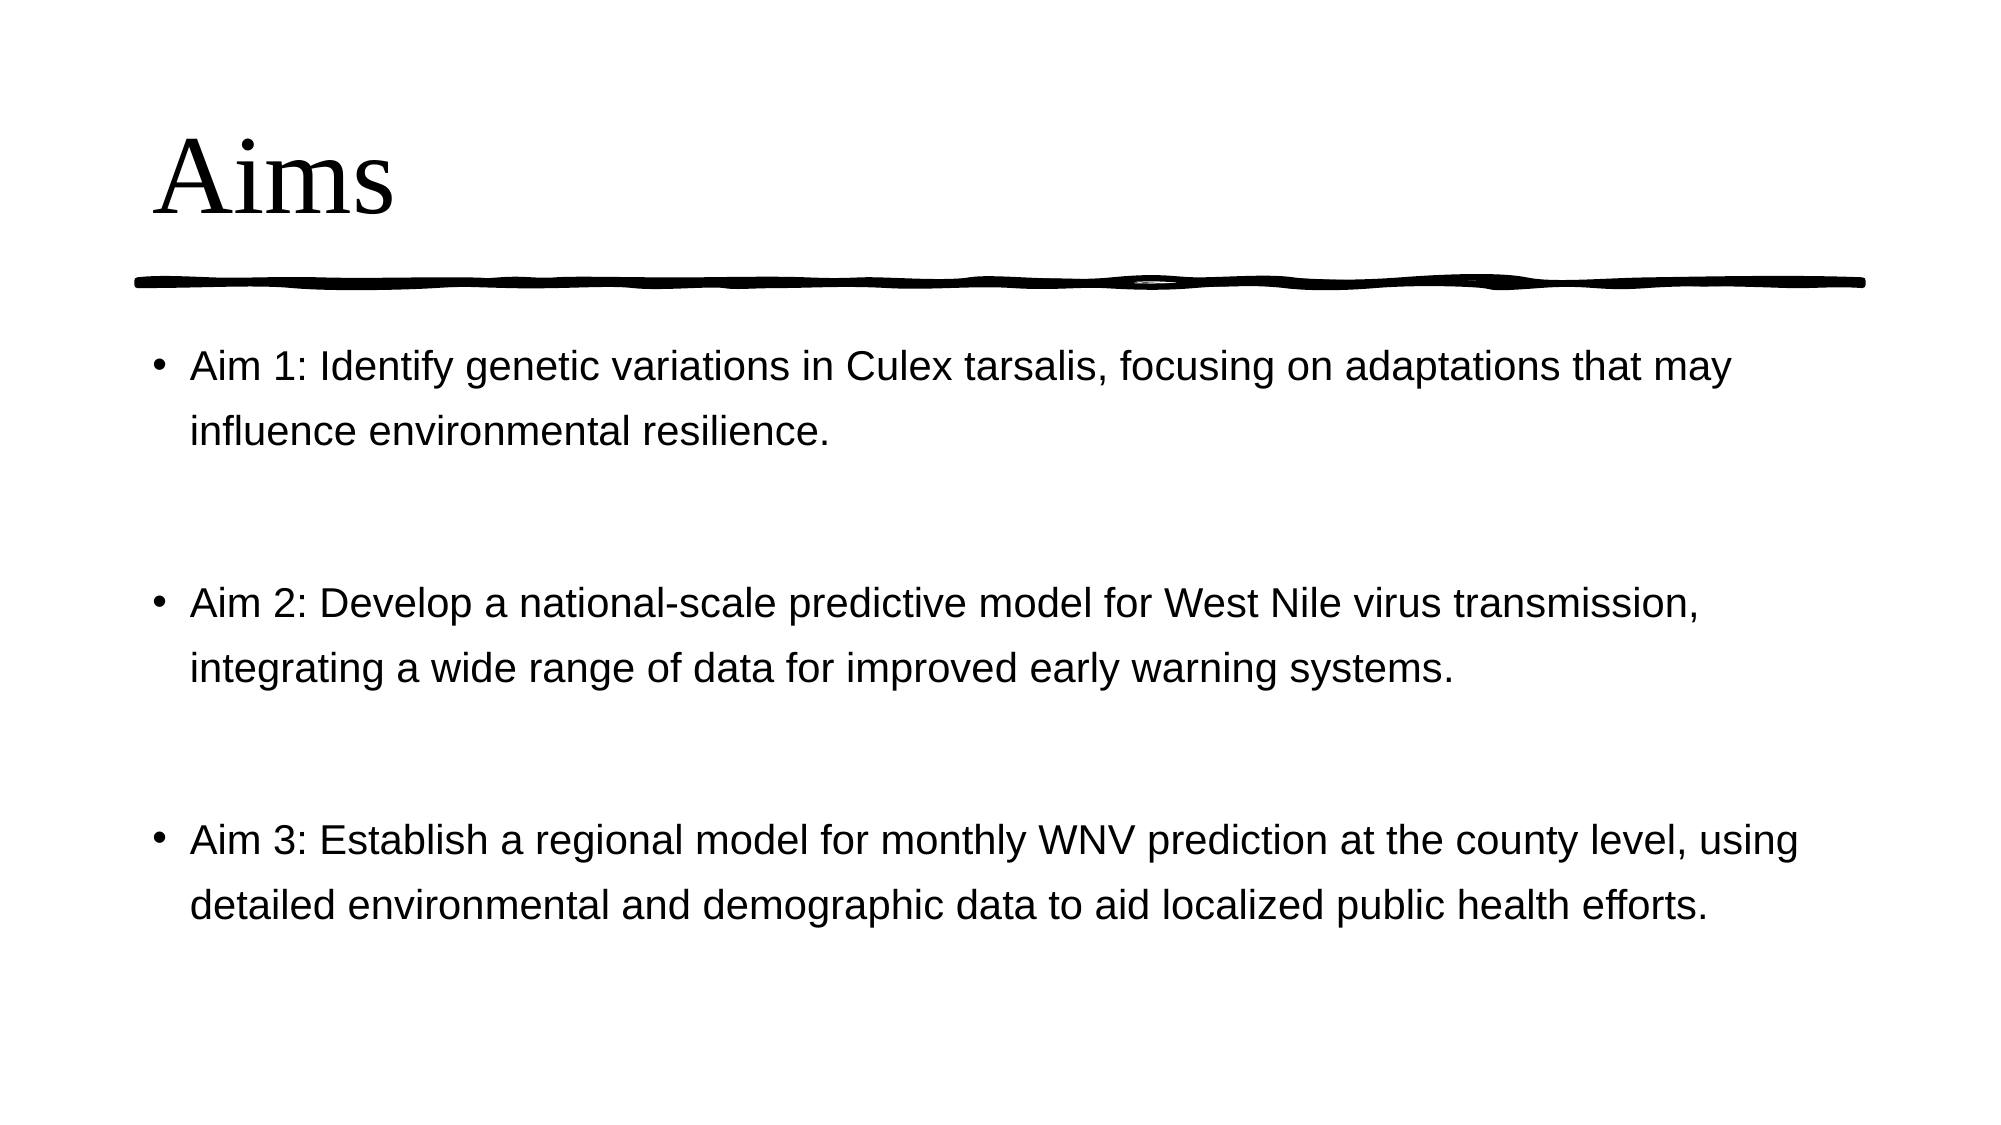

# Aims
Aim 1: Identify genetic variations in Culex tarsalis, focusing on adaptations that may influence environmental resilience.

Aim 2: Develop a national-scale predictive model for West Nile virus transmission, integrating a wide range of data for improved early warning systems.

Aim 3: Establish a regional model for monthly WNV prediction at the county level, using detailed environmental and demographic data to aid localized public health efforts.